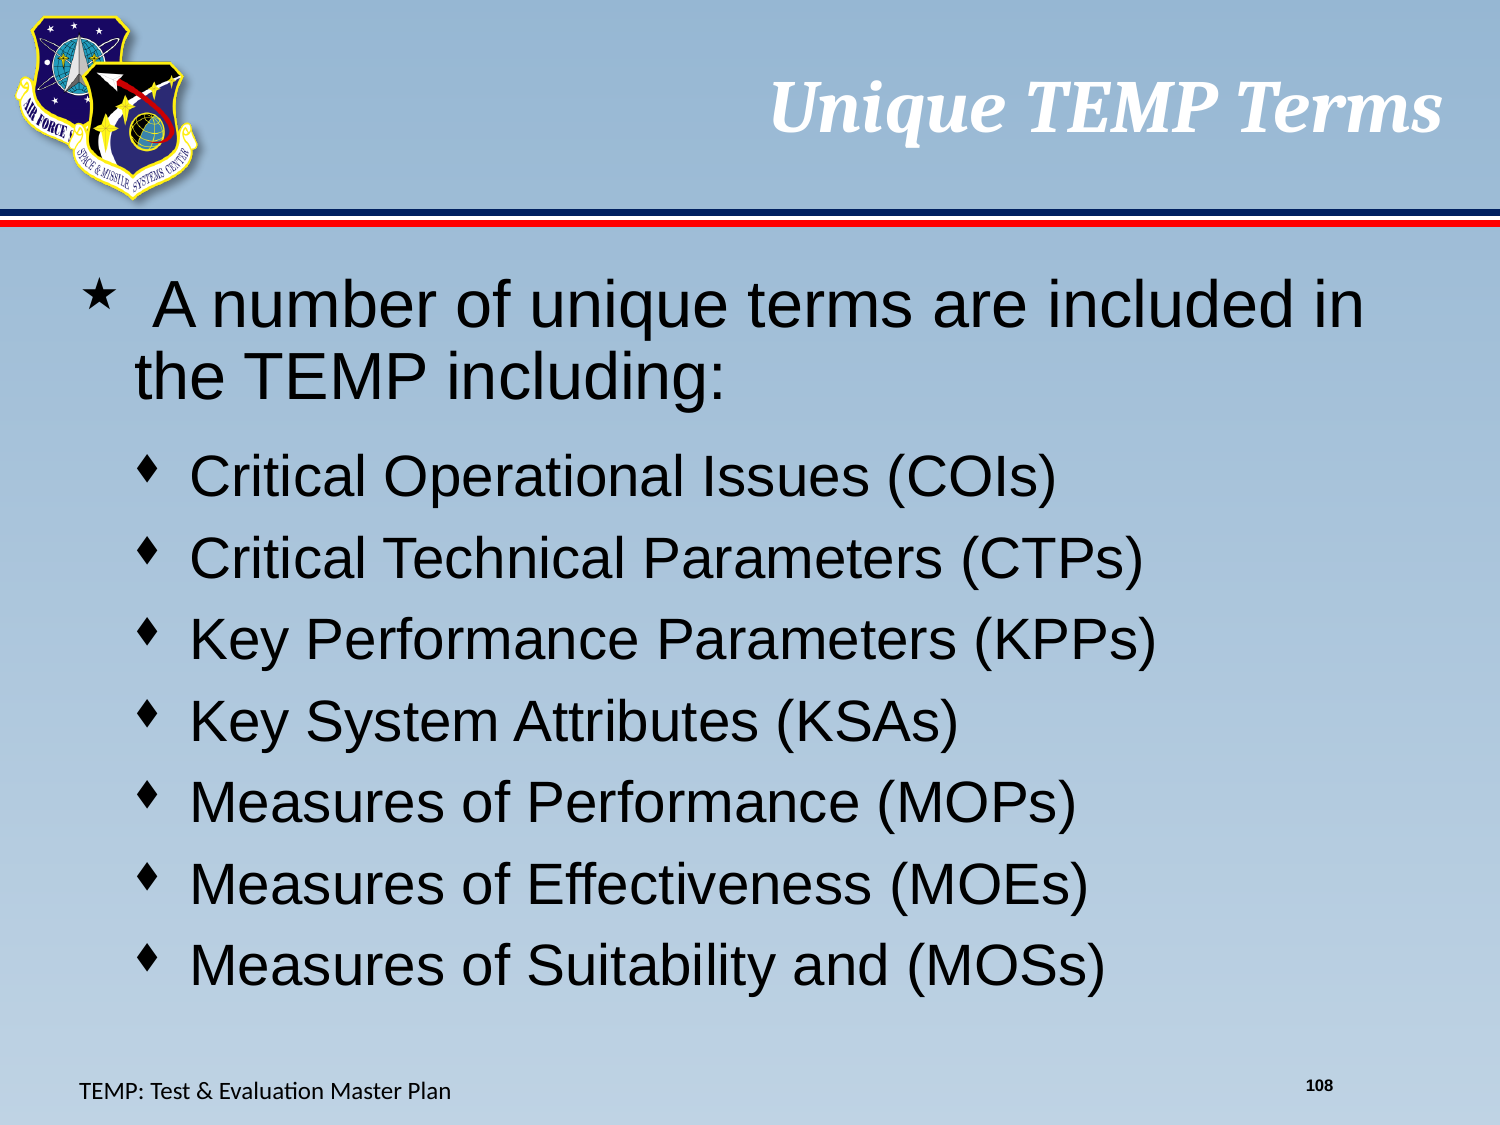

# Unique TEMP Terms
 A number of unique terms are included in the TEMP including:
Critical Operational Issues (COIs)
Critical Technical Parameters (CTPs)
Key Performance Parameters (KPPs)
Key System Attributes (KSAs)
Measures of Performance (MOPs)
Measures of Effectiveness (MOEs)
Measures of Suitability and (MOSs)
TEMP: Test & Evaluation Master Plan
108